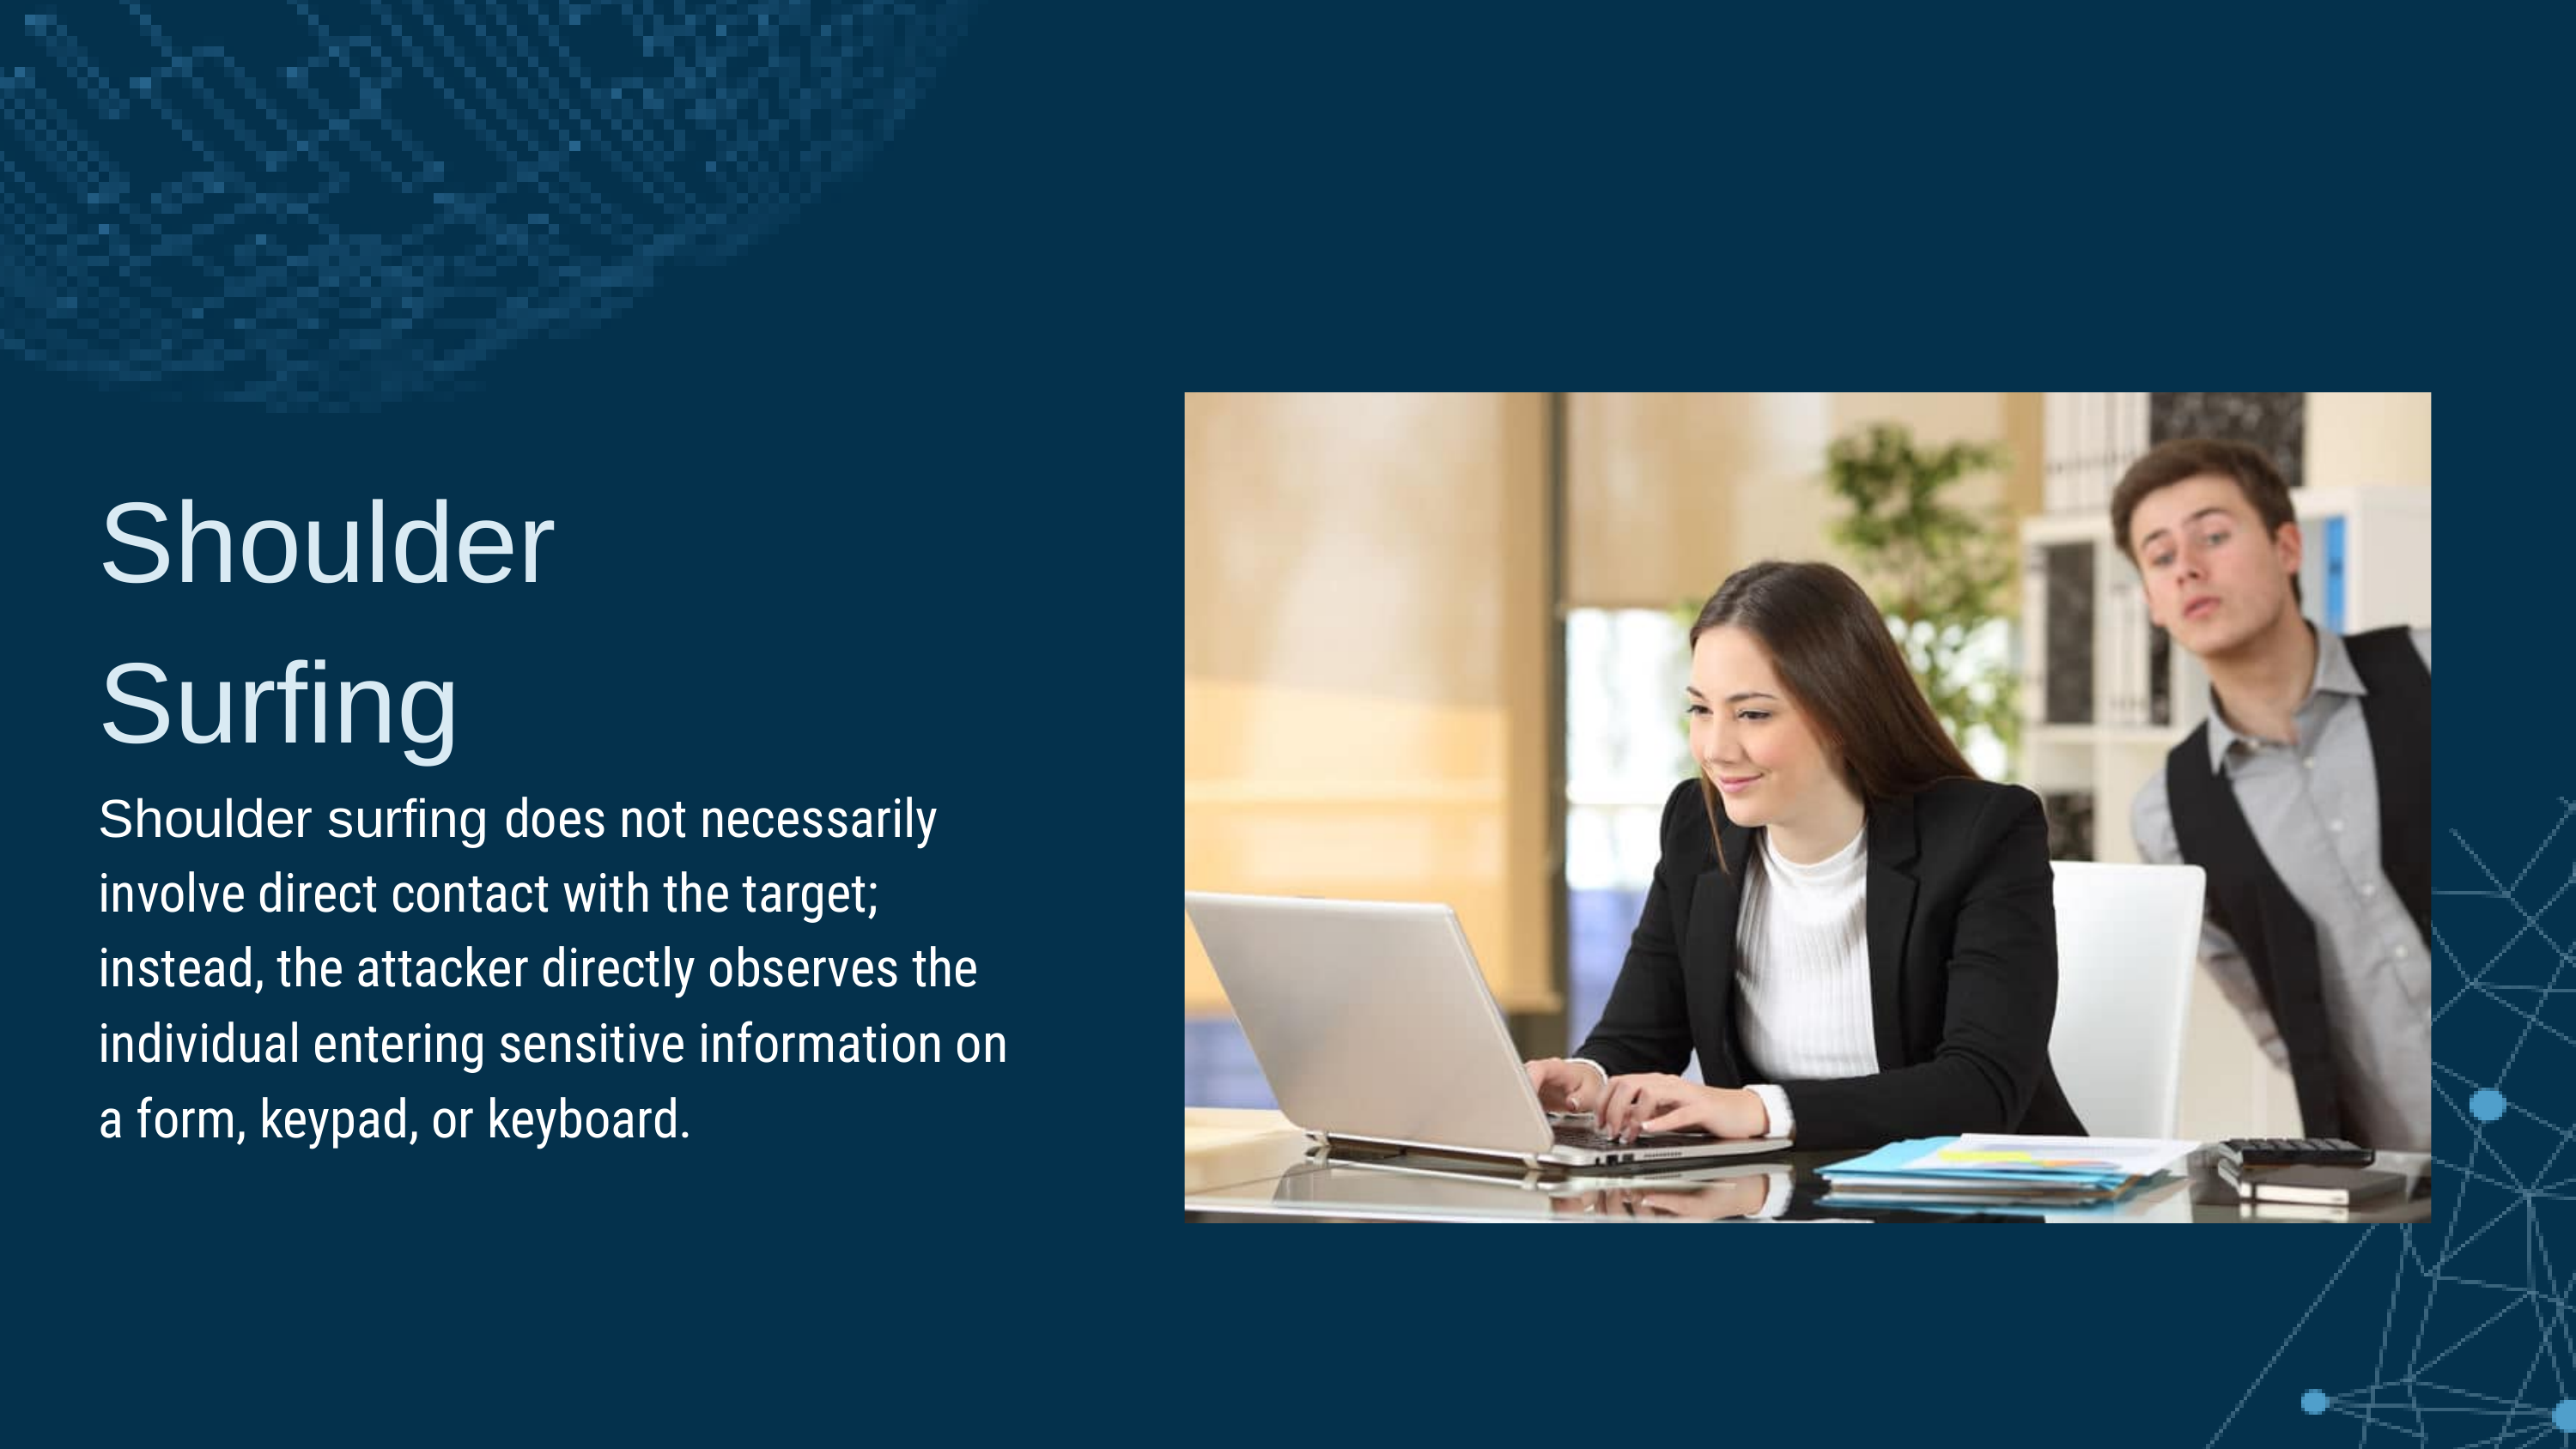

Shoulder Surfing
Shoulder surfing does not necessarily involve direct contact with the target; instead, the attacker directly observes the individual entering sensitive information on a form, keypad, or keyboard.